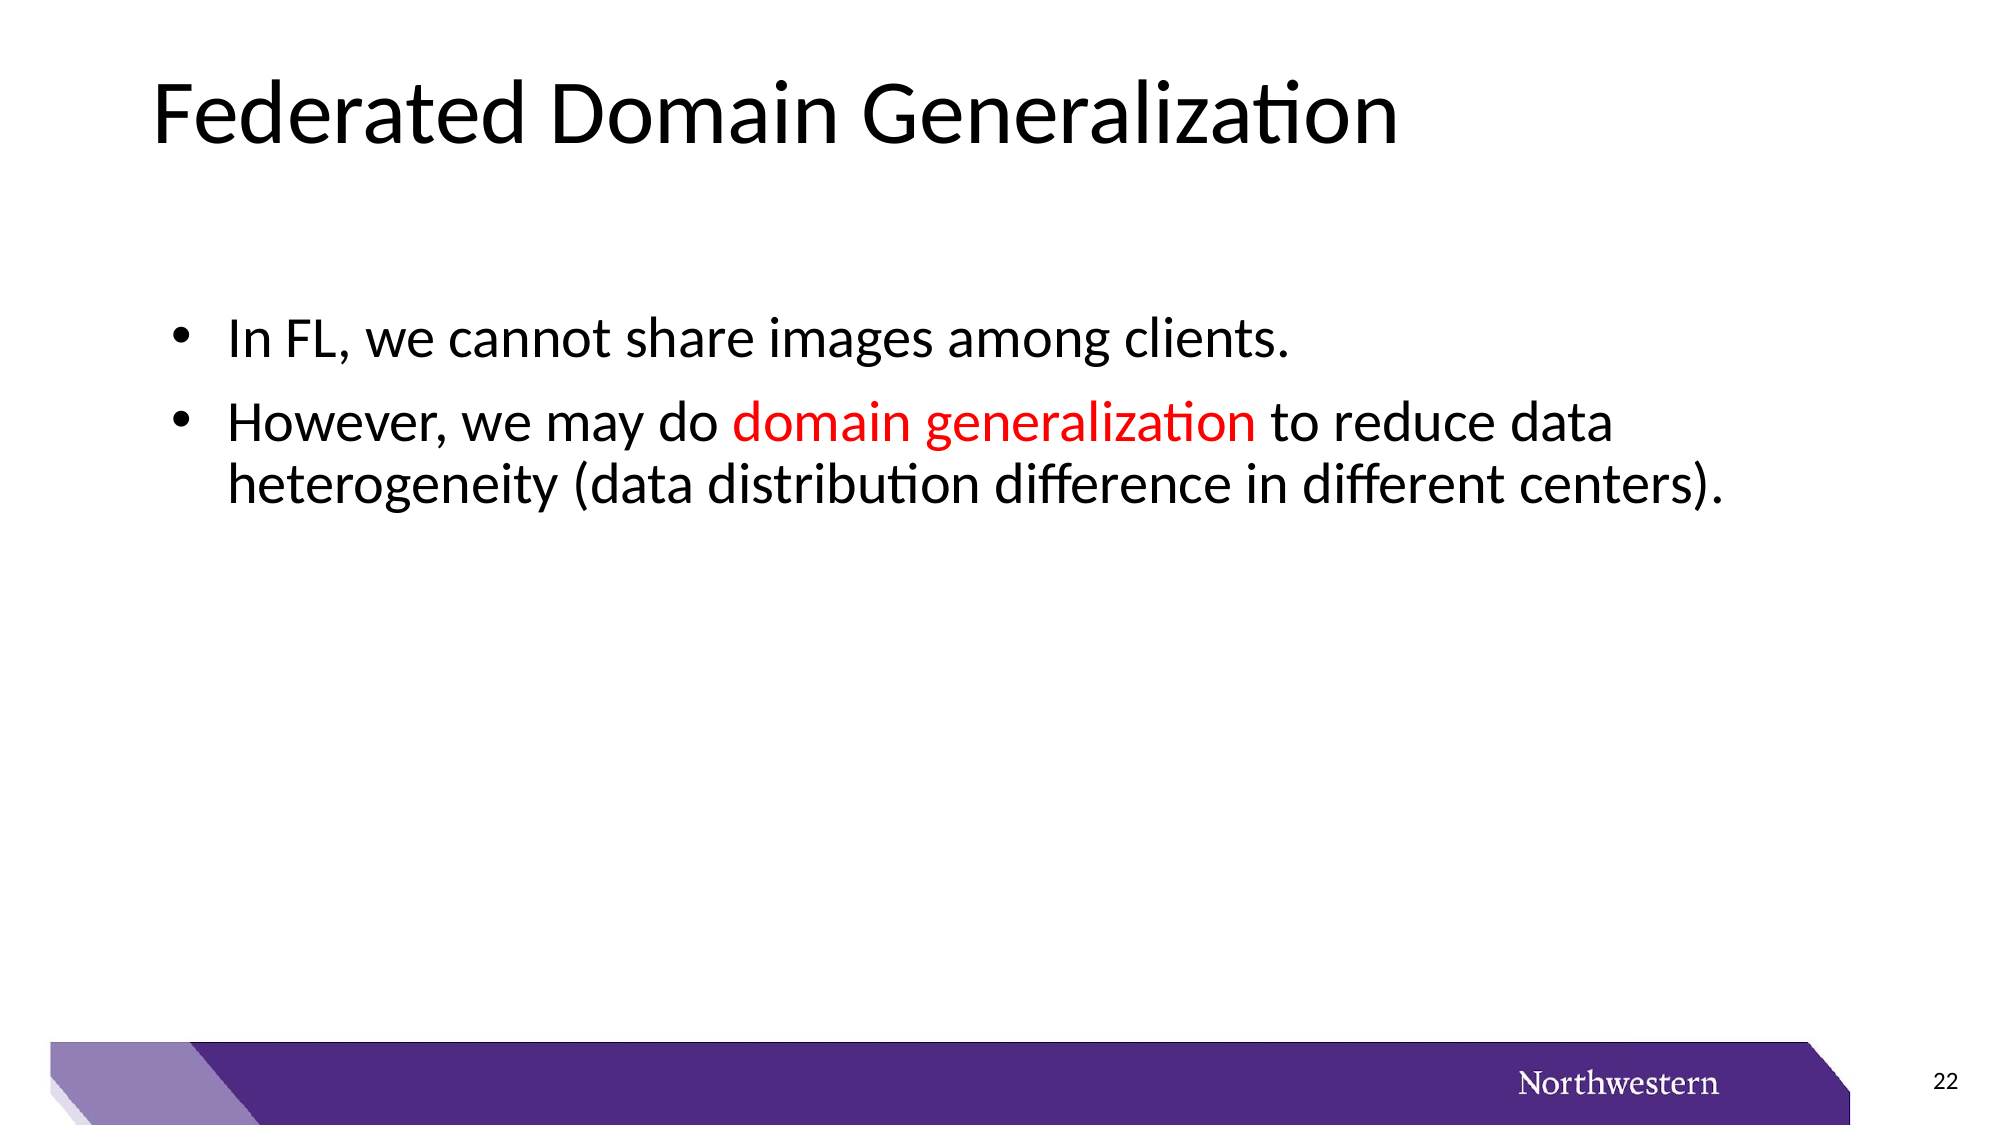

# Federated Domain Generalization
In FL, we cannot share images among clients.
However, we may do domain generalization to reduce data heterogeneity (data distribution difference in different centers).

22